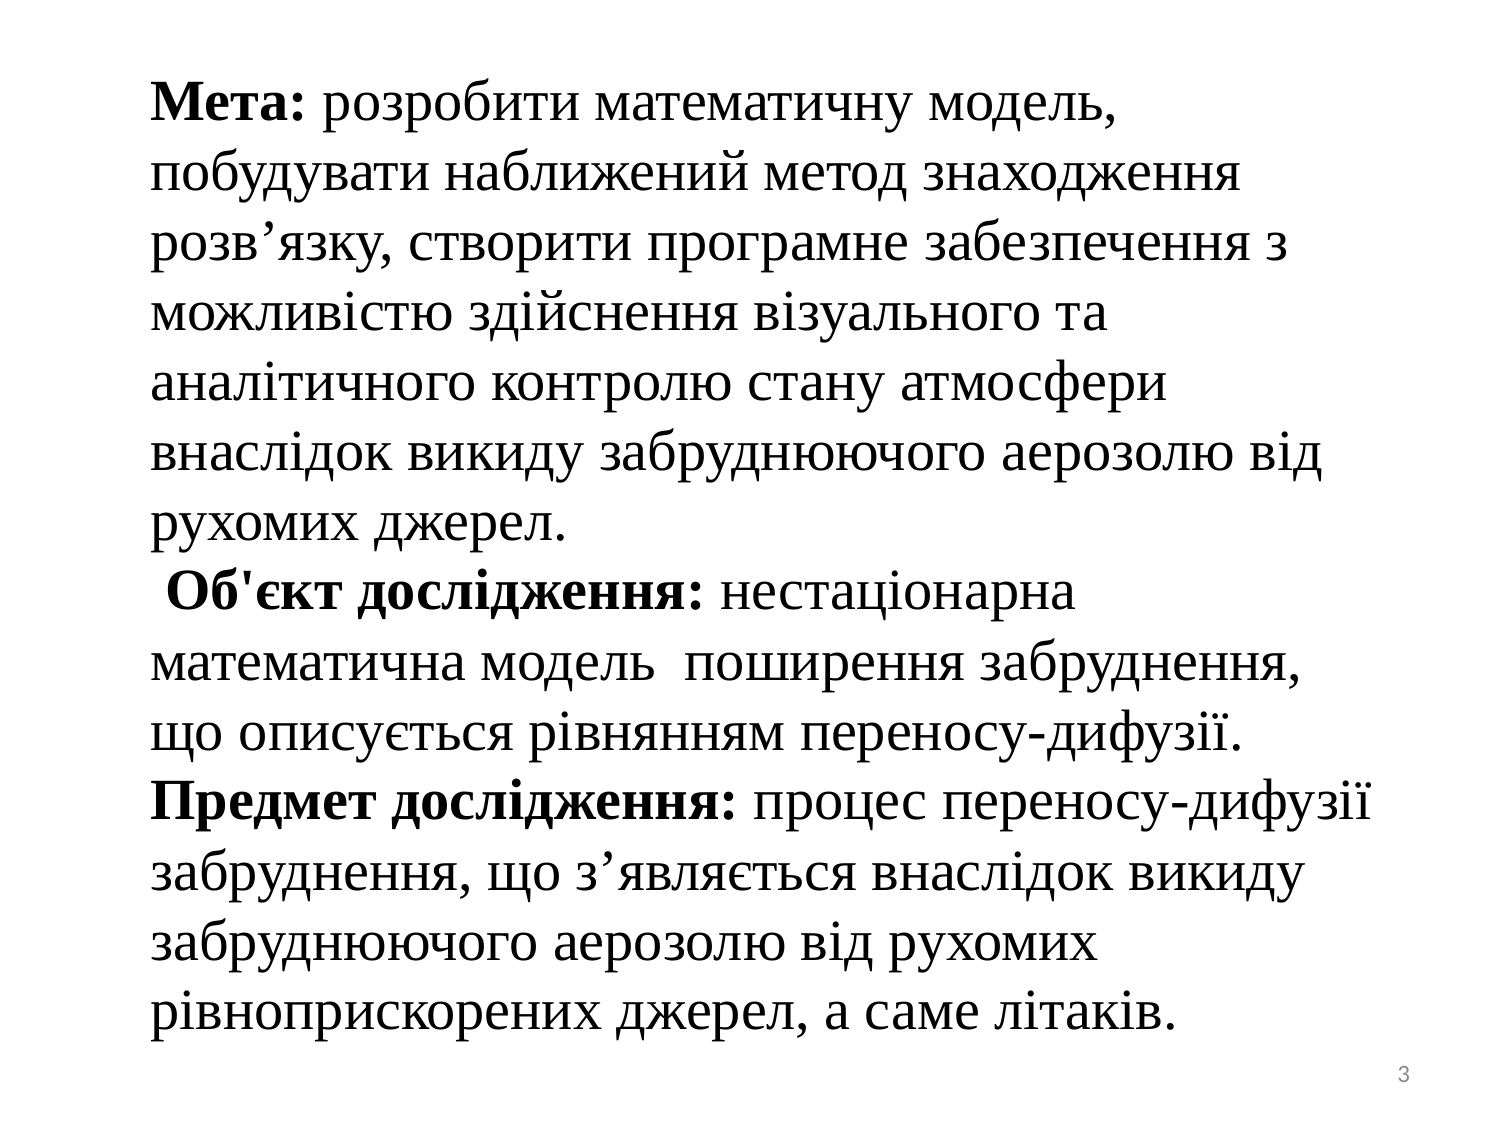

Мета: розробити математичну модель, побудувати наближений метод знаходження розв’язку, створити програмне забезпечення з можливістю здійснення візуального та аналітичного контролю стану атмосфери внаслідок викиду забруднюючого аерозолю від рухомих джерел.
 Об'єкт дослідження: нестаціонарна математична модель  поширення забруднення, що описується рівнянням переносу-дифузії.
Предмет дослідження: процес переносу-дифузії забруднення, що з’являється внаслідок викиду забруднюючого аерозолю від рухомих рівноприскорених джерел, а саме літаків.
3